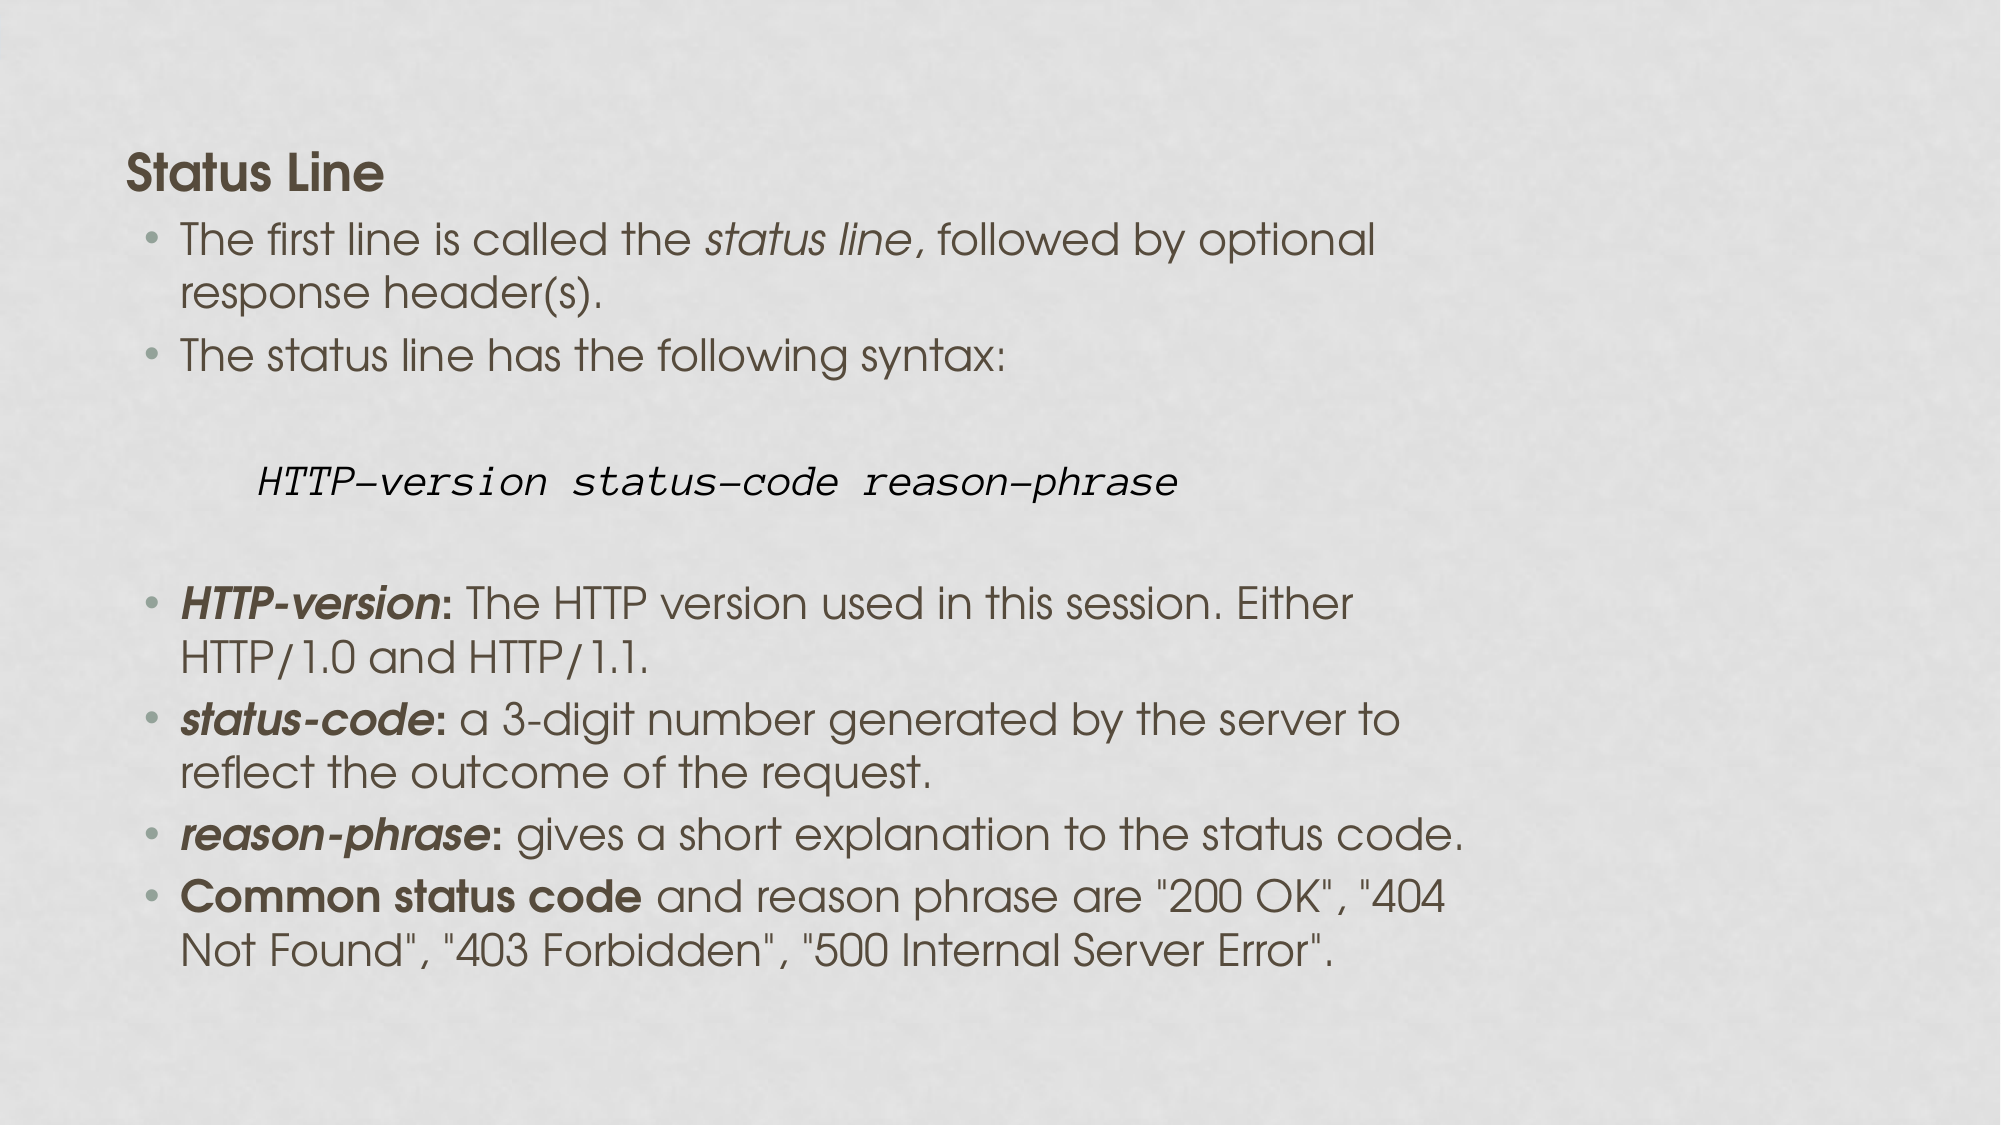

Status Line
The first line is called the status line, followed by optional response header(s).
The status line has the following syntax:

		HTTP-version status-code reason-phrase

HTTP-version: The HTTP version used in this session. Either HTTP/1.0 and HTTP/1.1.
status-code: a 3-digit number generated by the server to reflect the outcome of the request.
reason-phrase: gives a short explanation to the status code.
Common status code and reason phrase are "200 OK", "404 Not Found", "403 Forbidden", "500 Internal Server Error".

veena suresh,PESU